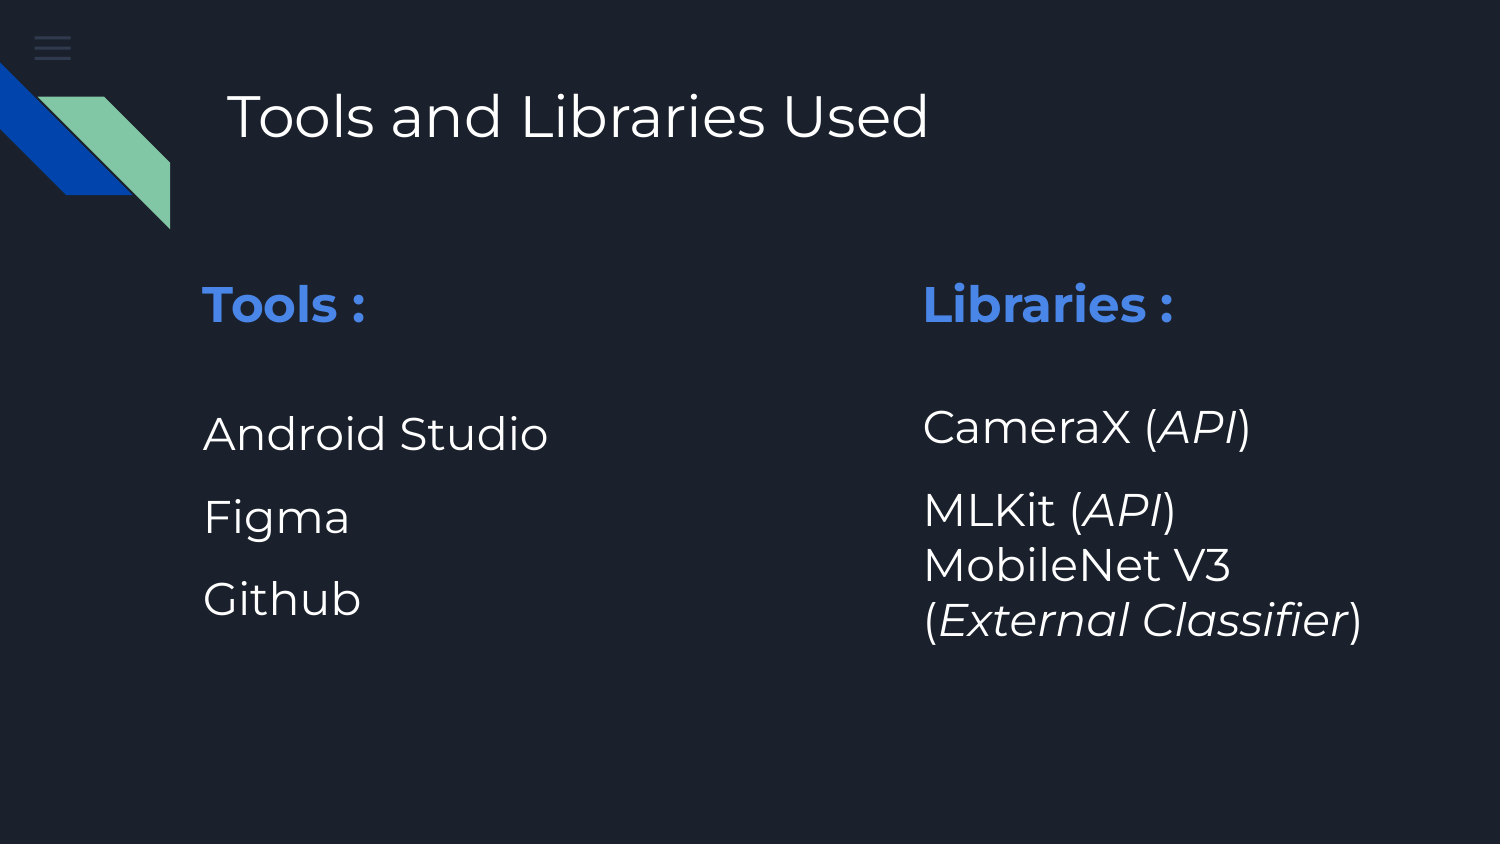

# Tools and Libraries Used
Tools :
Libraries :

CameraX (API)
MLKit (API)
MobileNet V3 (External Classifier)

Android Studio
Figma
Github